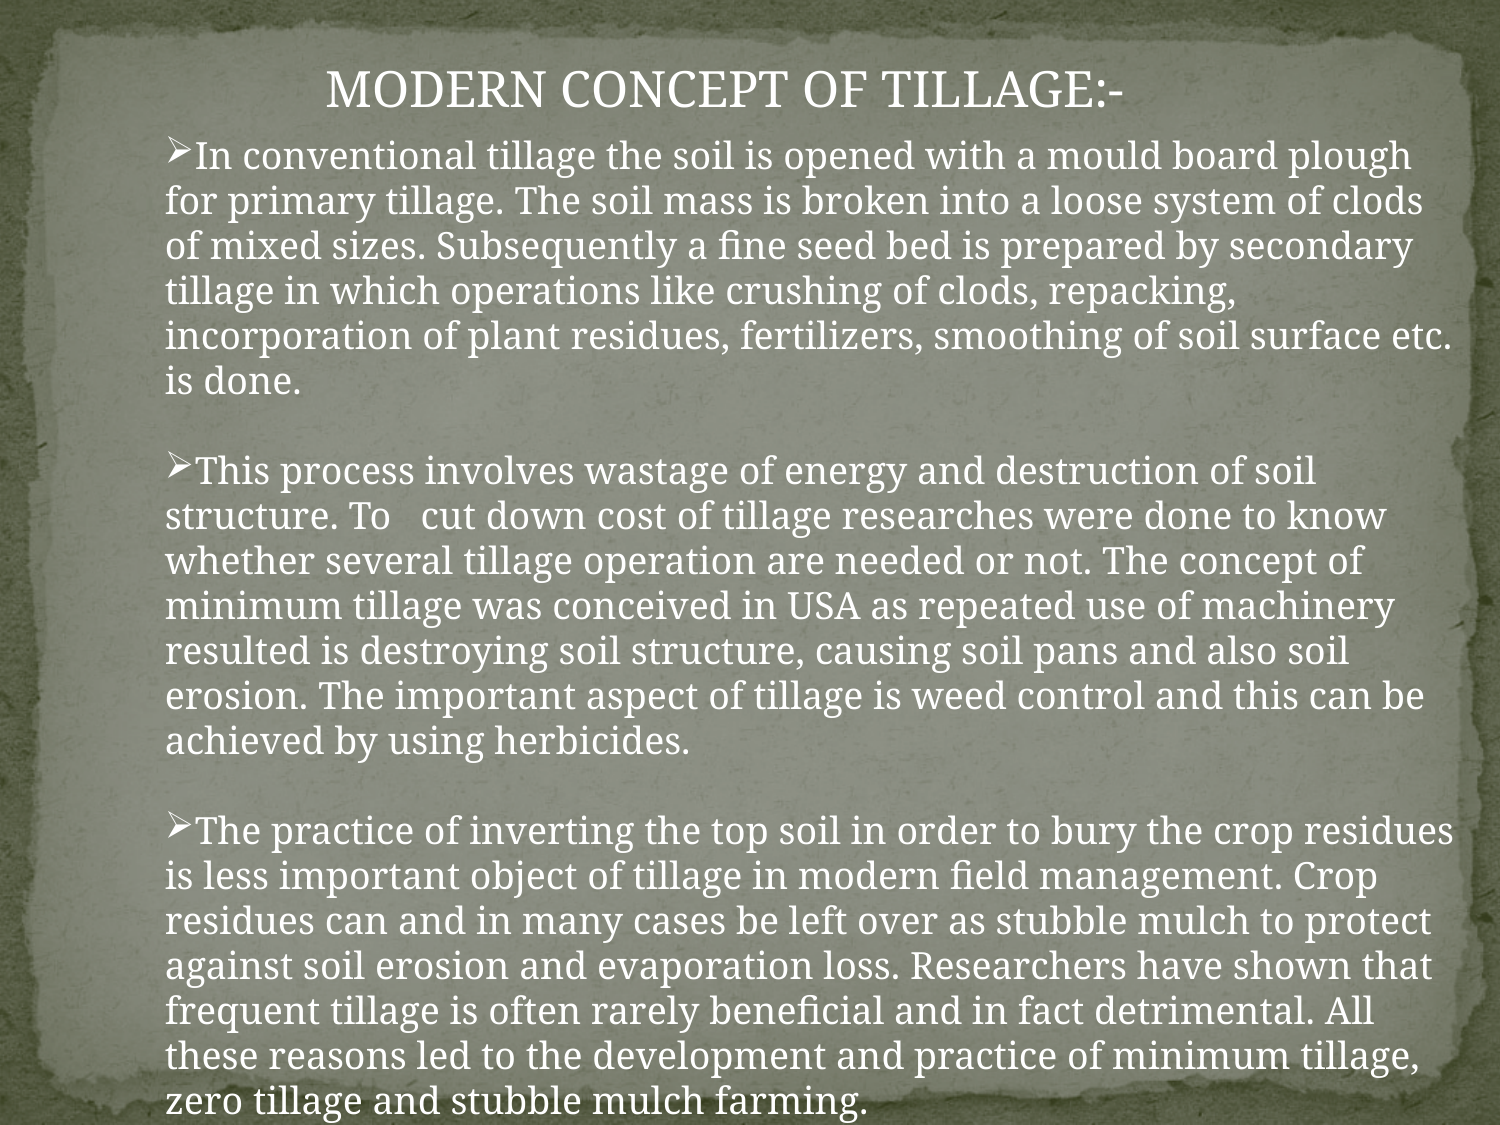

MODERN CONCEPT OF TILLAGE:-
In conventional tillage the soil is opened with a mould board plough for primary tillage. The soil mass is broken into a loose system of clods of mixed sizes. Subsequently a fine seed bed is prepared by secondary tillage in which operations like crushing of clods, repacking, incorporation of plant residues, fertilizers, smoothing of soil surface etc. is done.

This process involves wastage of energy and destruction of soil structure. To   cut down cost of tillage researches were done to know whether several tillage operation are needed or not. The concept of minimum tillage was conceived in USA as repeated use of machinery resulted is destroying soil structure, causing soil pans and also soil erosion. The important aspect of tillage is weed control and this can be achieved by using herbicides.

The practice of inverting the top soil in order to bury the crop residues is less important object of tillage in modern field management. Crop residues can and in many cases be left over as stubble mulch to protect against soil erosion and evaporation loss. Researchers have shown that frequent tillage is often rarely beneficial and in fact detrimental. All these reasons led to the development and practice of minimum tillage, zero tillage and stubble mulch farming.